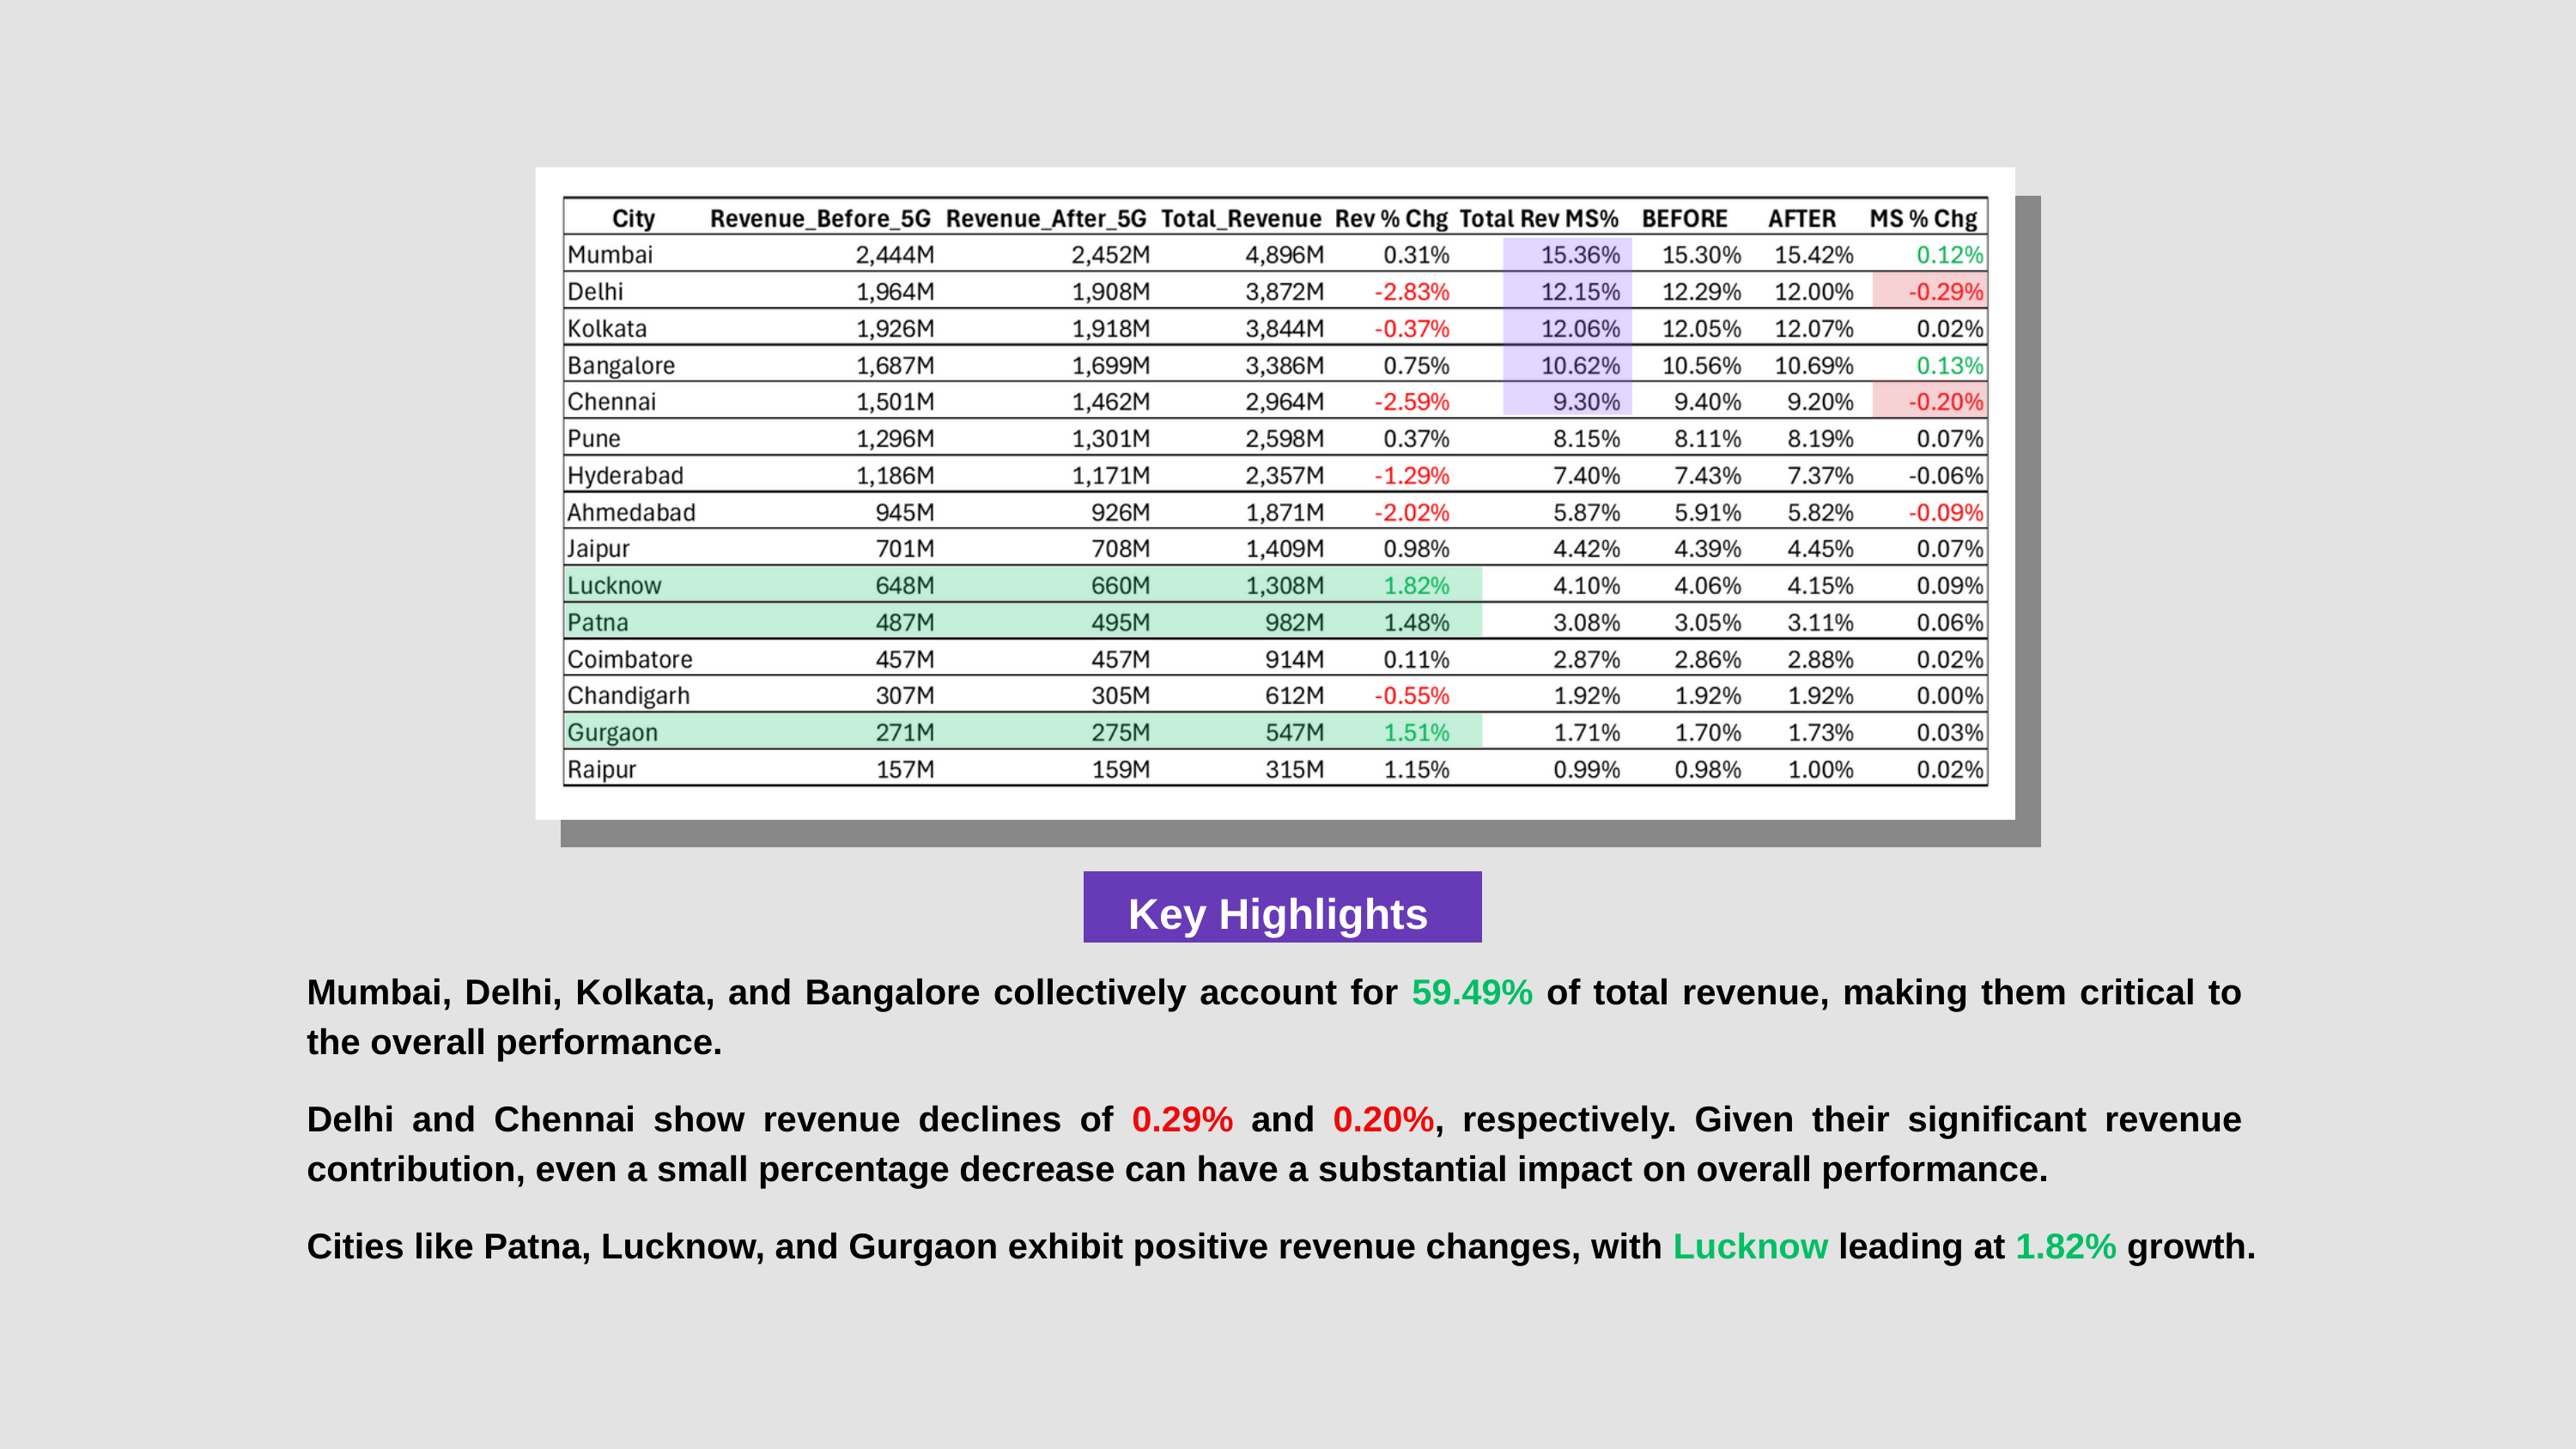

Key Highlights
Mumbai, Delhi, Kolkata, and Bangalore collectively account for 59.49% of total revenue, making them critical to the overall performance.
Delhi and Chennai show revenue declines of 0.29% and 0.20%, respectively. Given their significant revenue contribution, even a small percentage decrease can have a substantial impact on overall performance.
Cities like Patna, Lucknow, and Gurgaon exhibit positive revenue changes, with Lucknow leading at 1.82% growth.